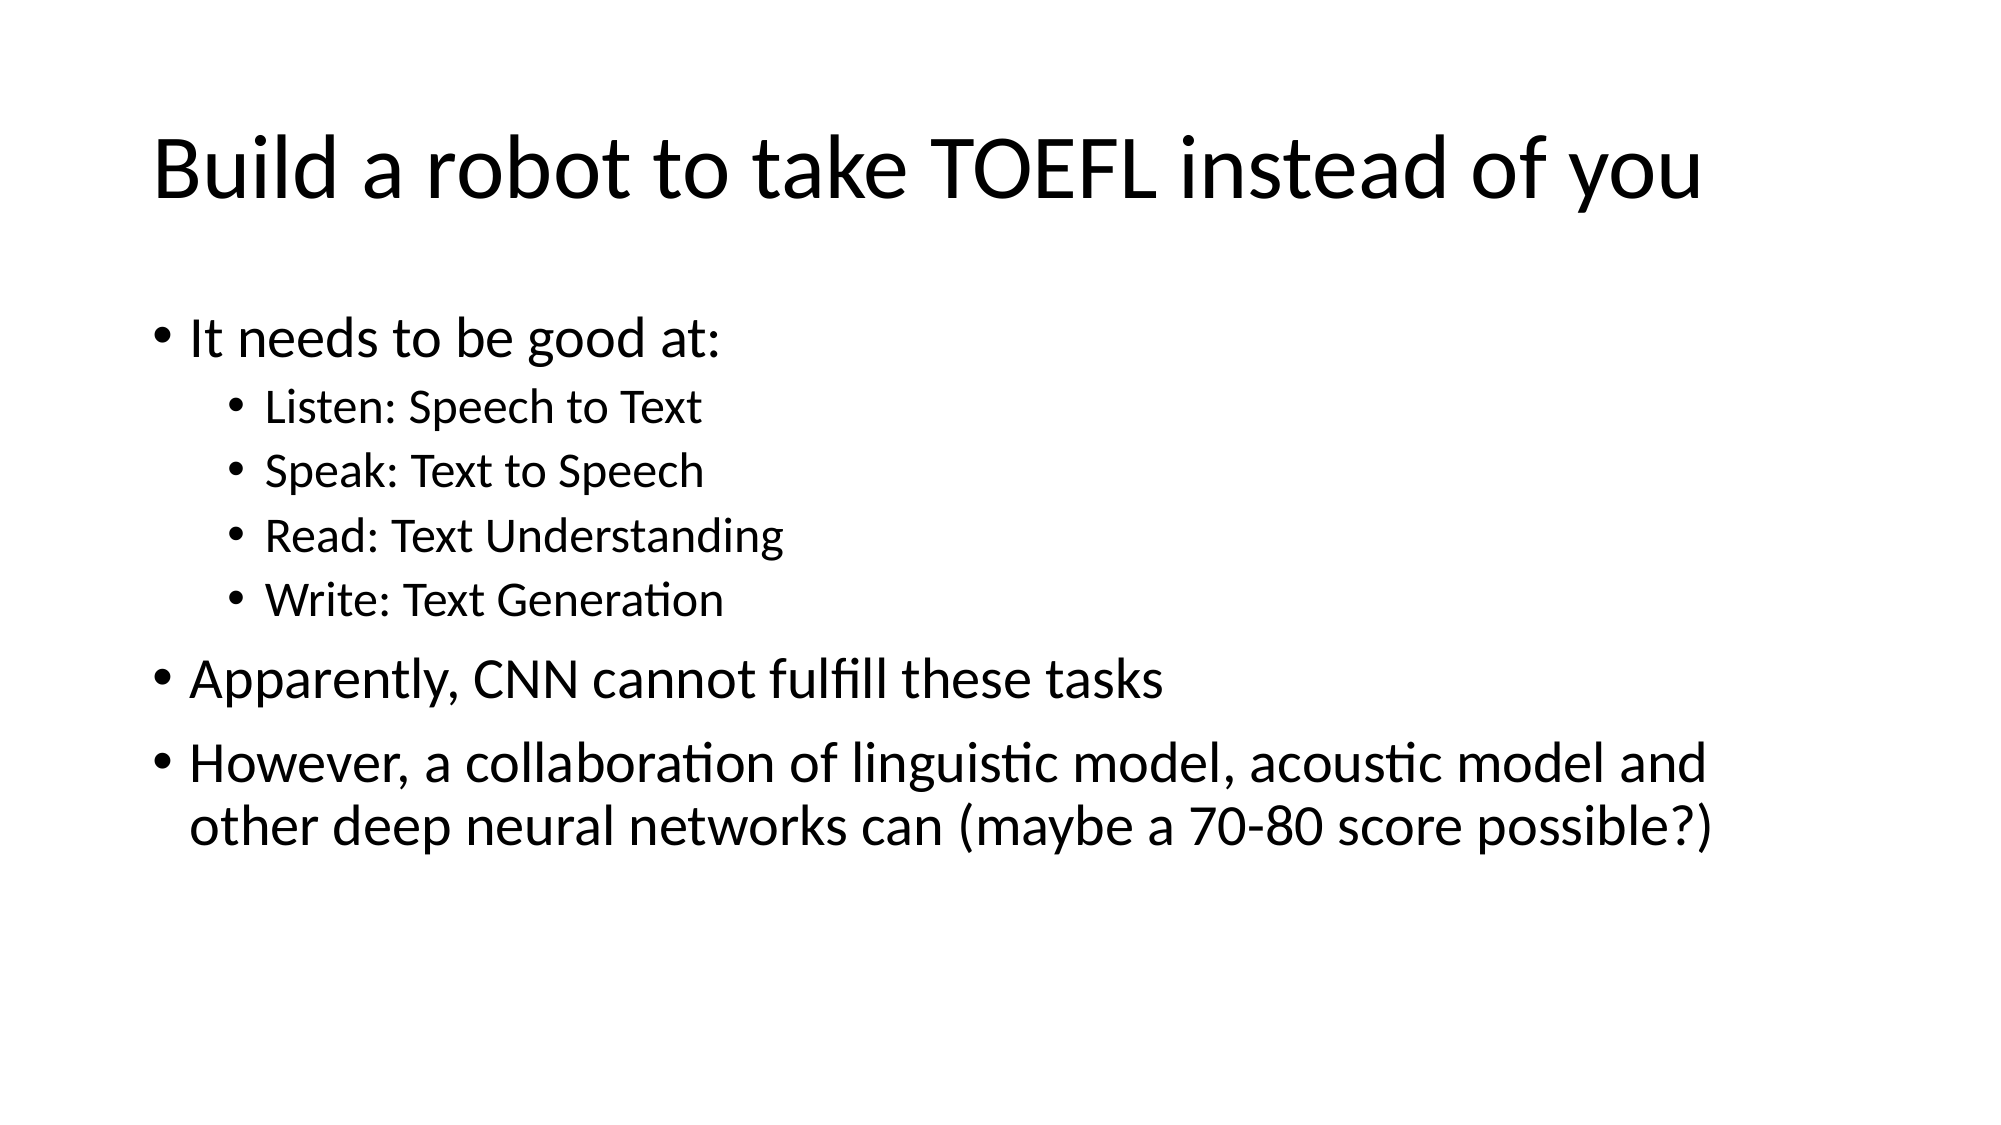

# Build a robot to take TOEFL instead of you
It needs to be good at:
Listen: Speech to Text
Speak: Text to Speech
Read: Text Understanding
Write: Text Generation
Apparently, CNN cannot fulfill these tasks
However, a collaboration of linguistic model, acoustic model and other deep neural networks can (maybe a 70-80 score possible?)